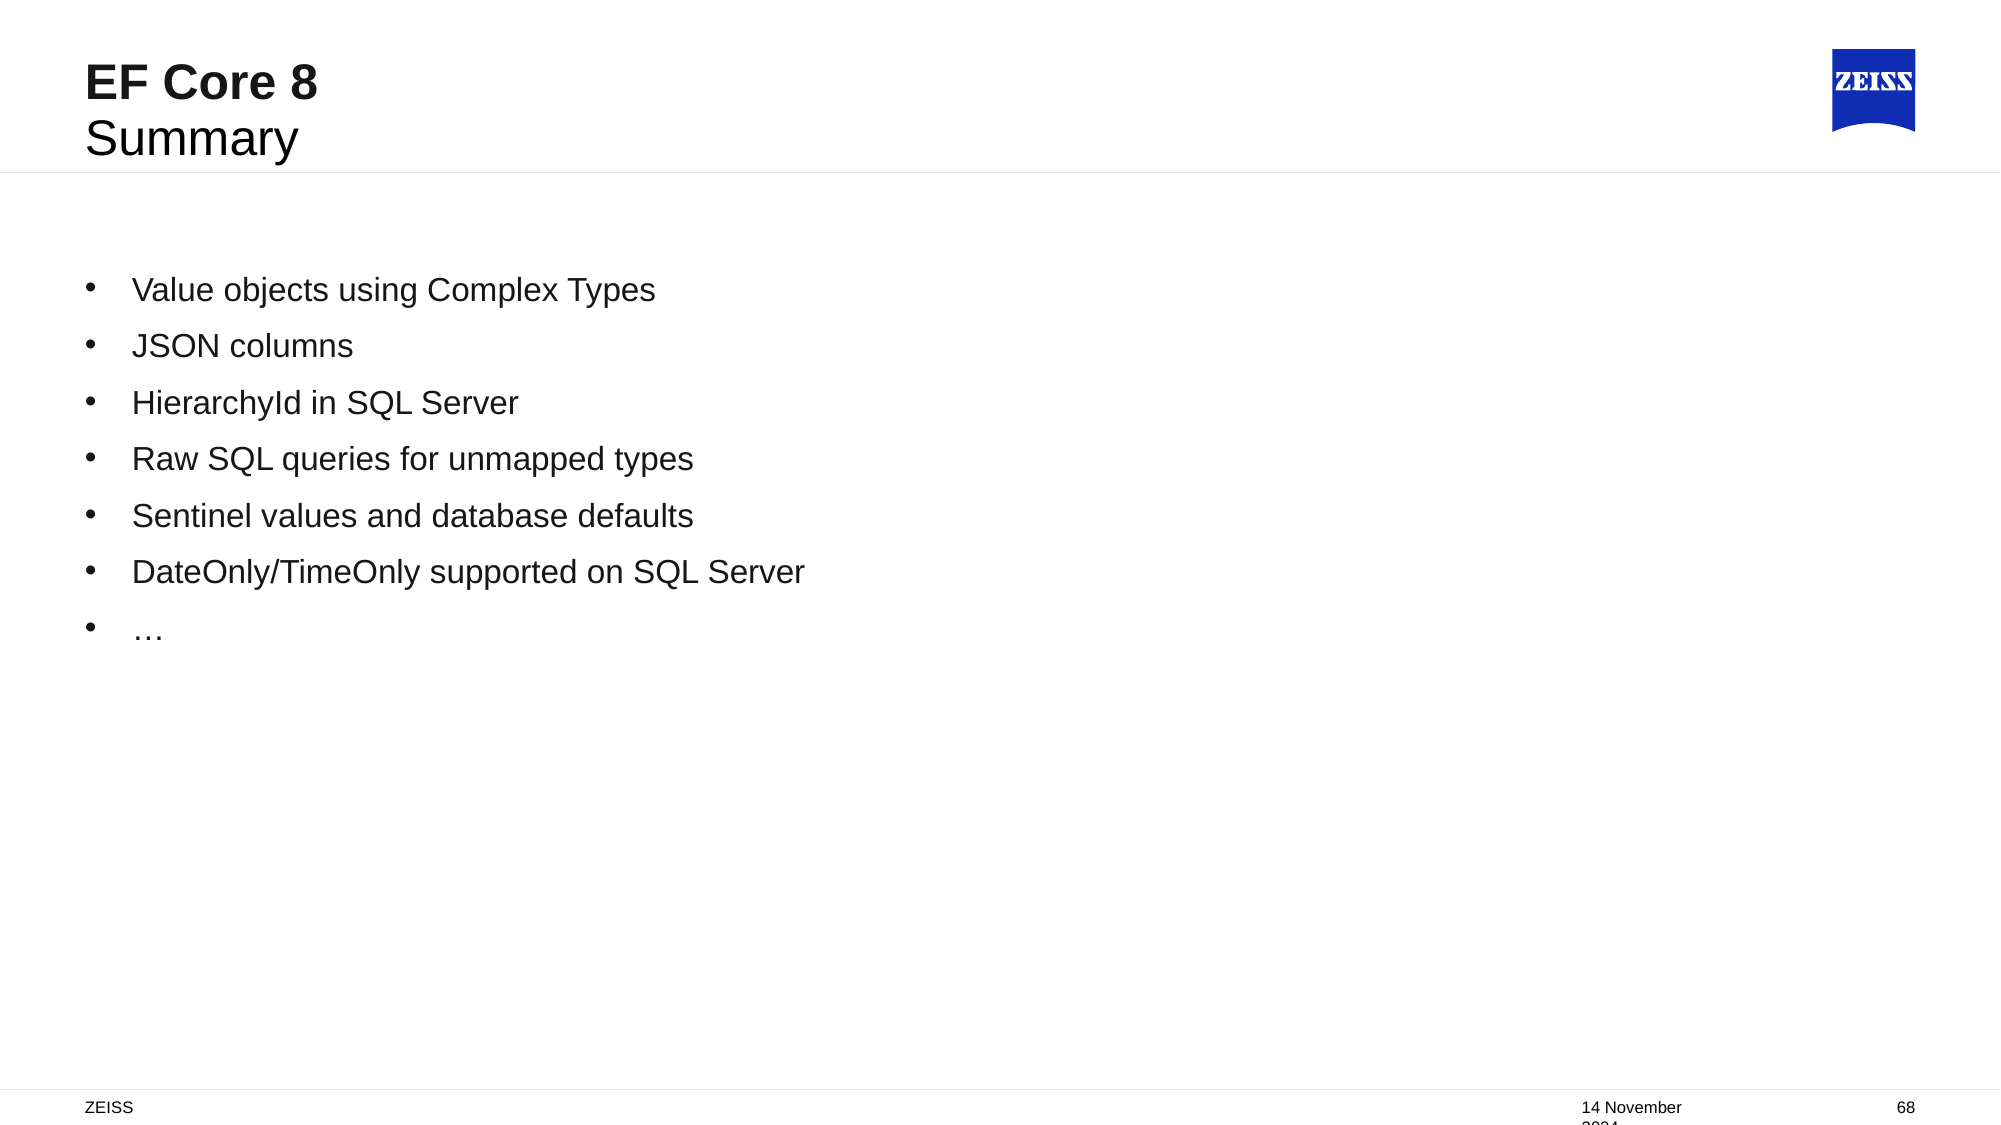

# EF Core 8
Summary
Value objects using Complex Types
JSON columns
HierarchyId in SQL Server
Raw SQL queries for unmapped types
Sentinel values and database defaults
DateOnly/TimeOnly supported on SQL Server
…
ZEISS
14 November 2024
68